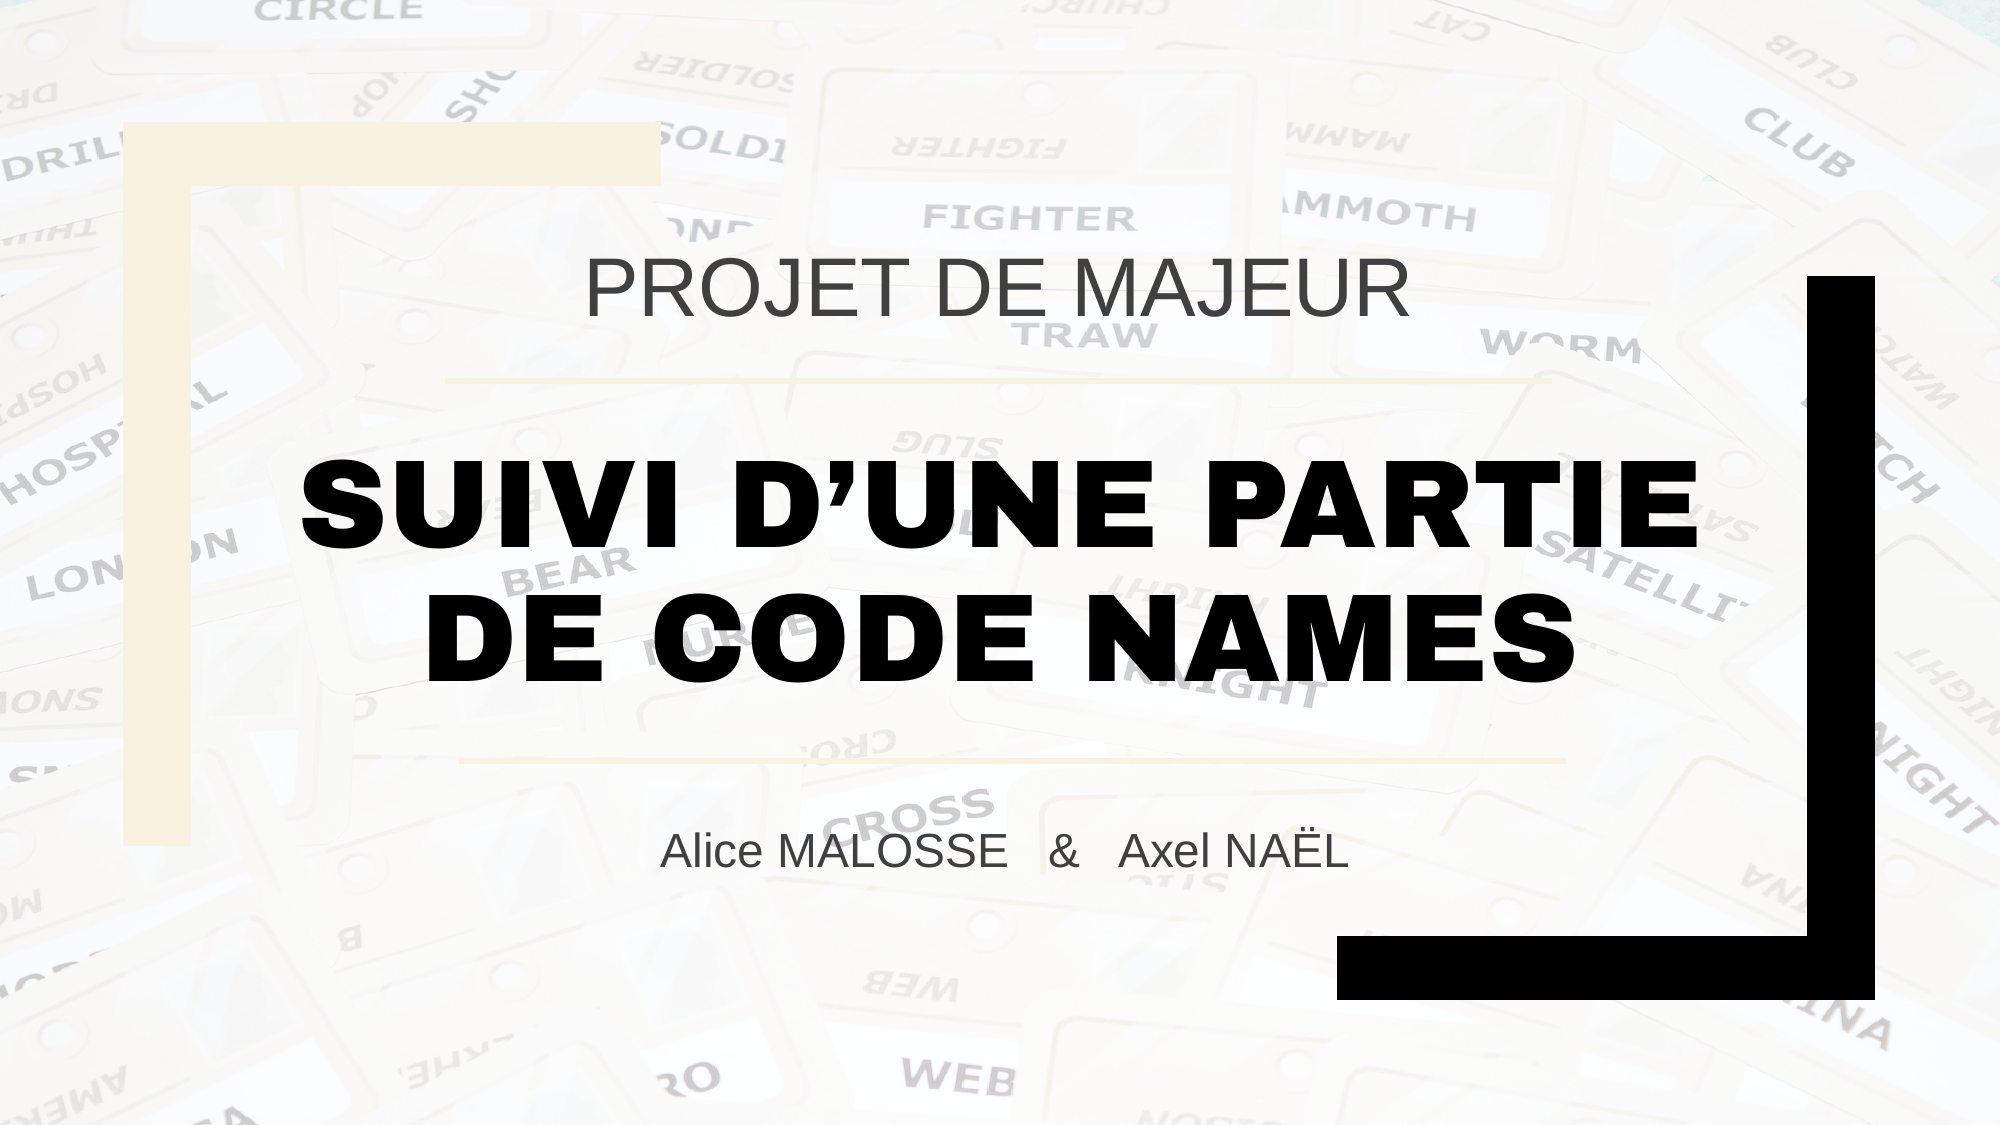

Projet de Majeur
# Suivi d’une partie de Code Names
Alice MALOSSE   &   Axel NAËL